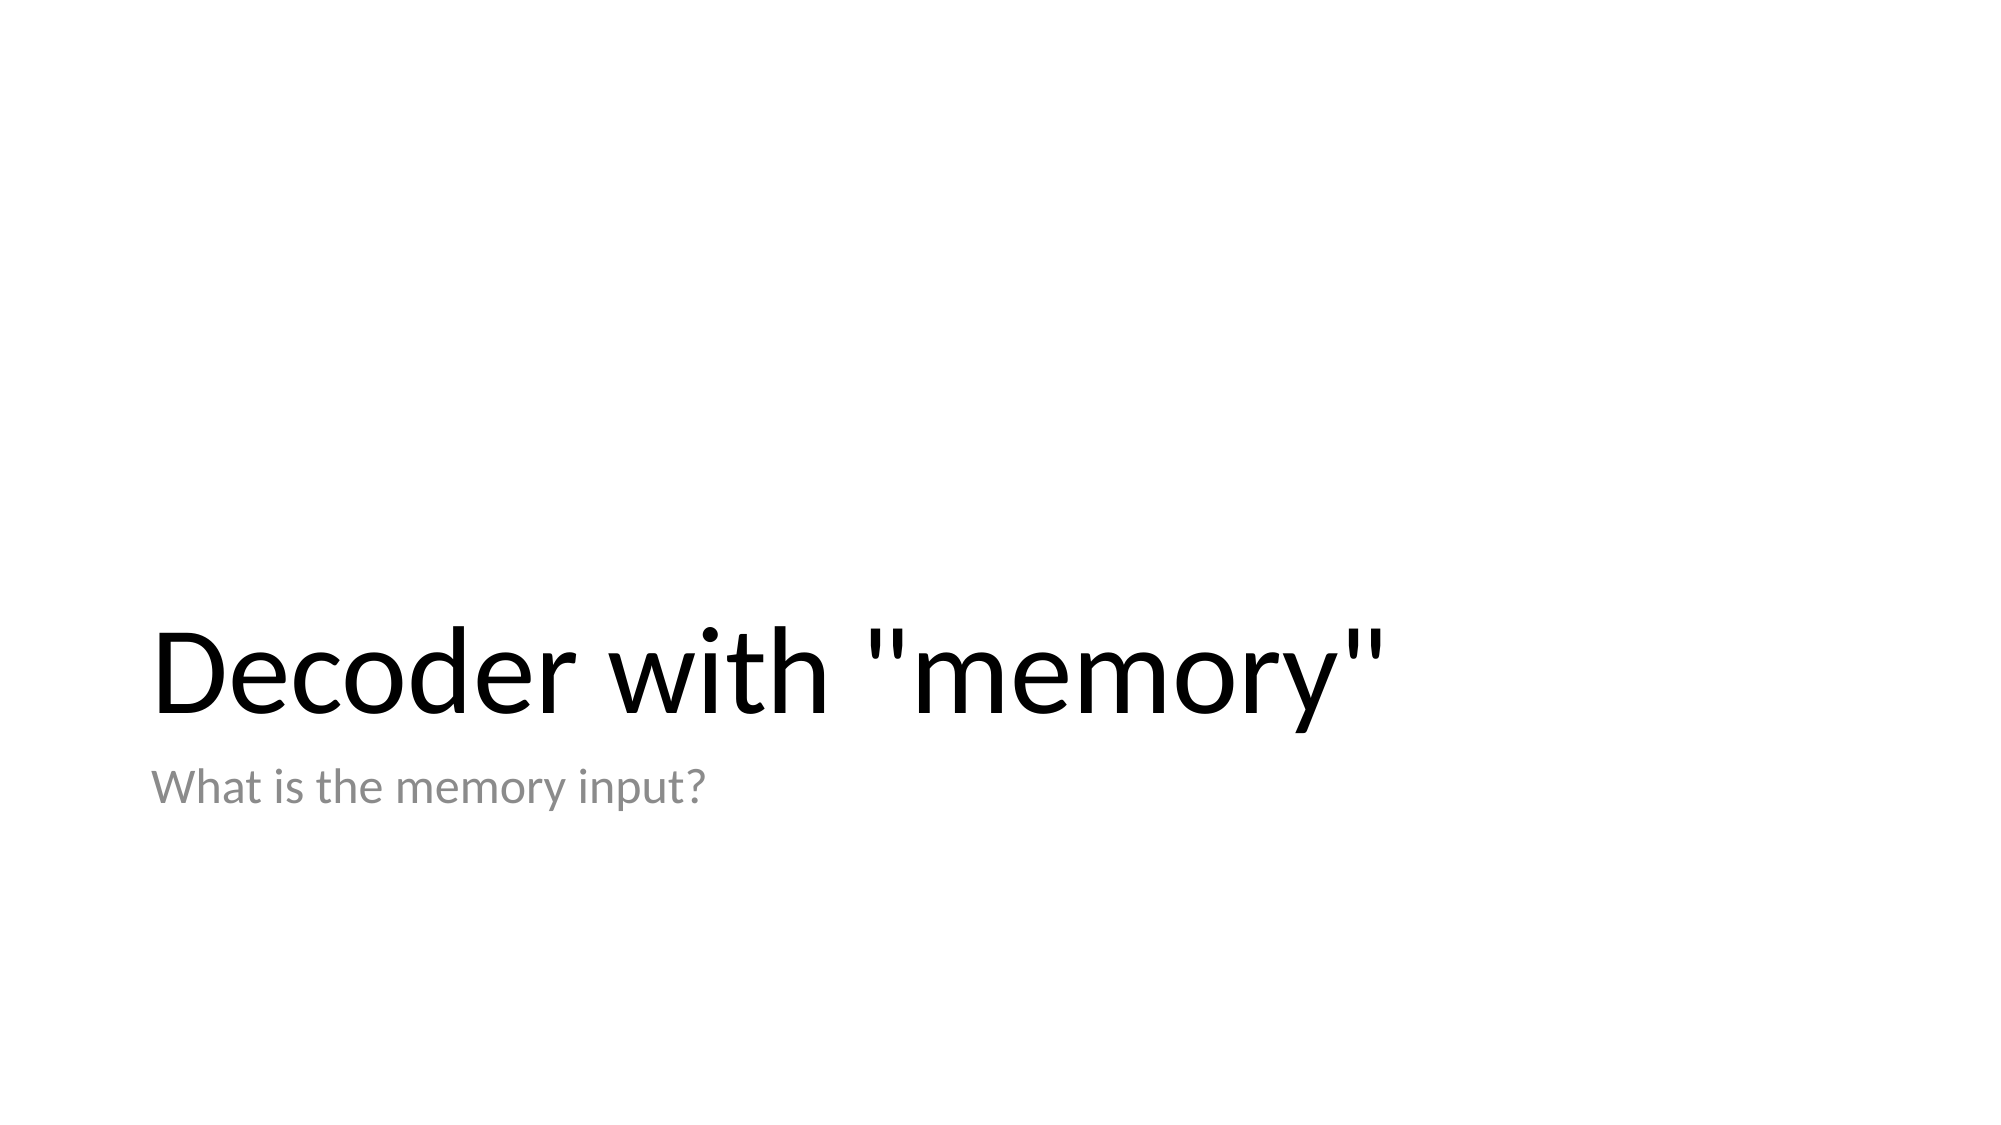

# Decoder with "memory"
What is the memory input?